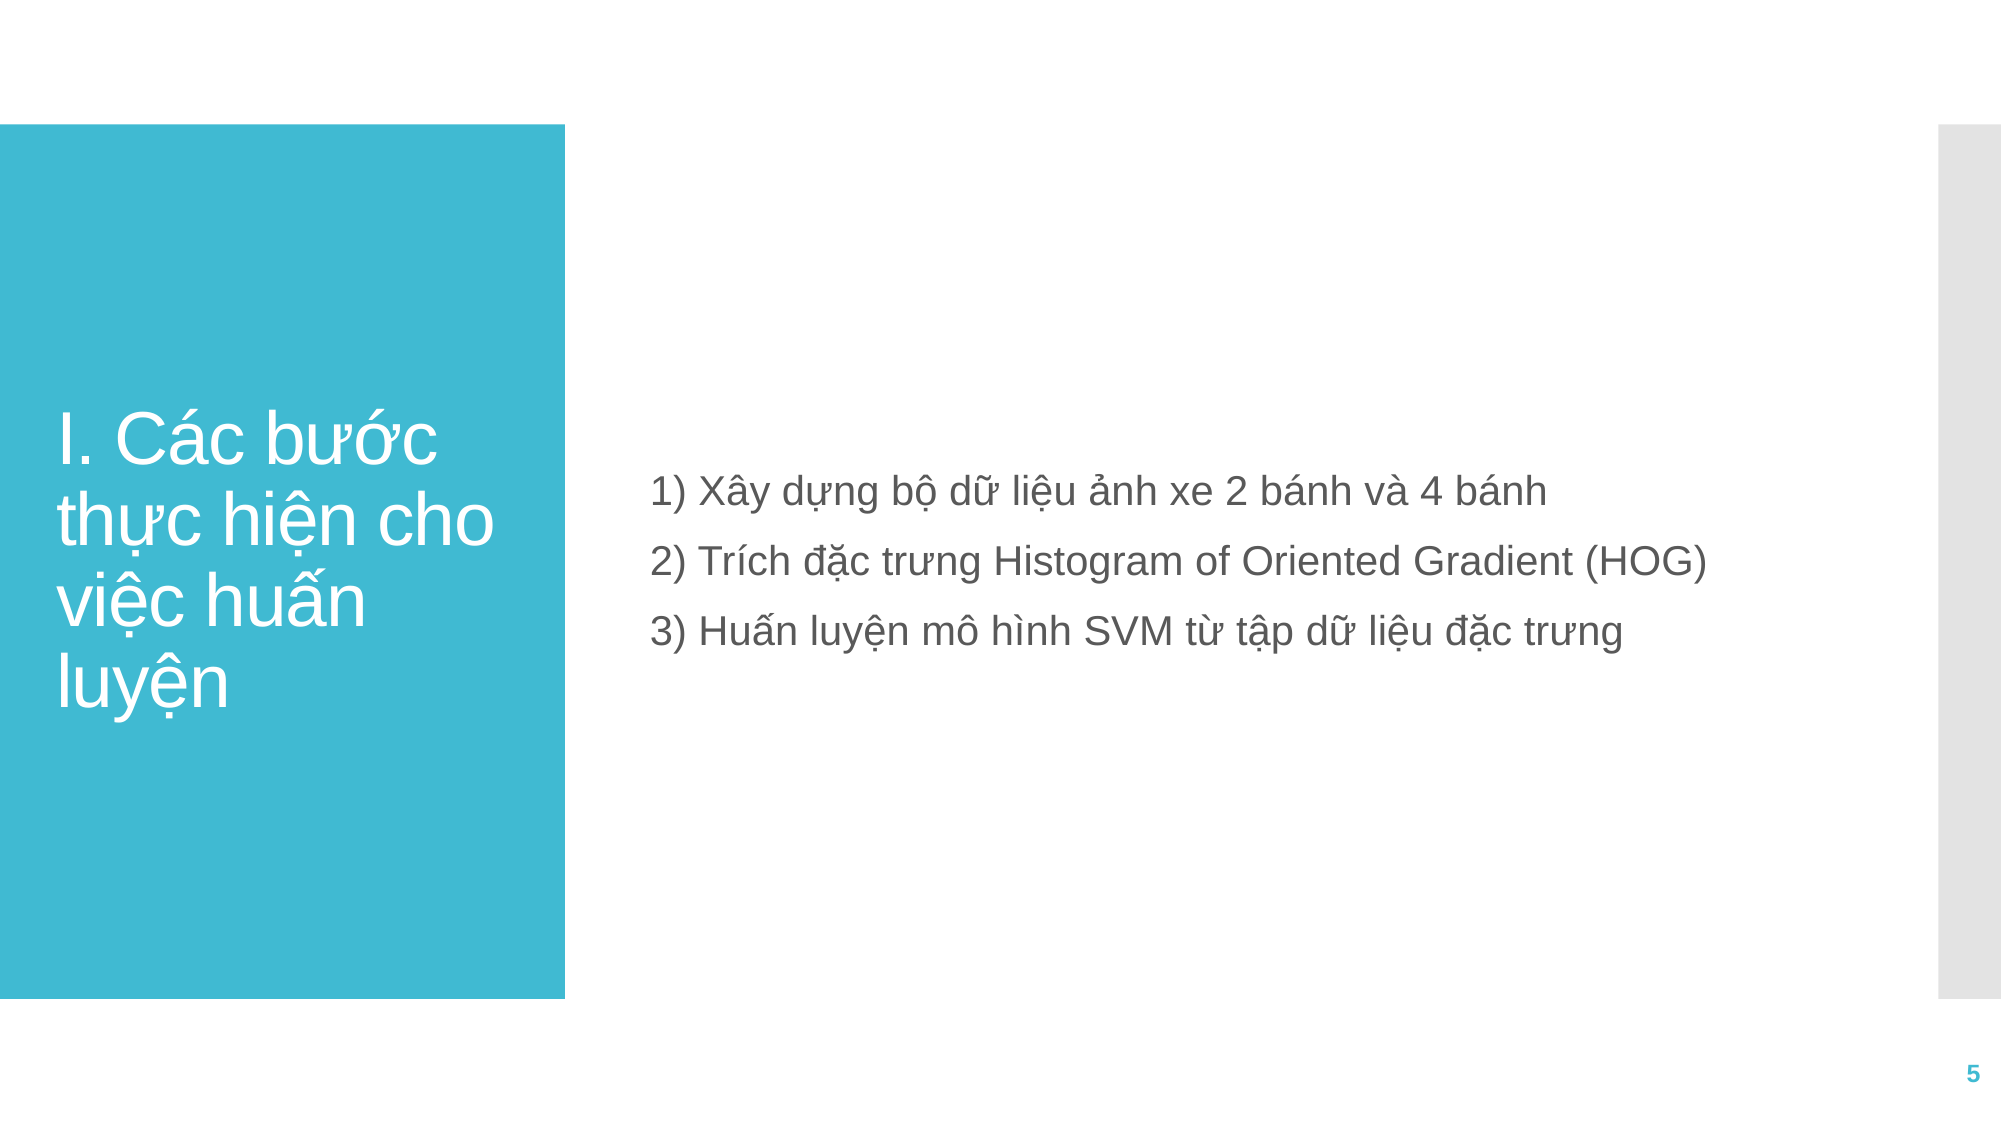

1) Xây dựng bộ dữ liệu ảnh xe 2 bánh và 4 bánh
2) Trích đặc trưng Histogram of Oriented Gradient (HOG)
3) Huấn luyện mô hình SVM từ tập dữ liệu đặc trưng
# I. Các bước thực hiện cho việc huấn luyện
5